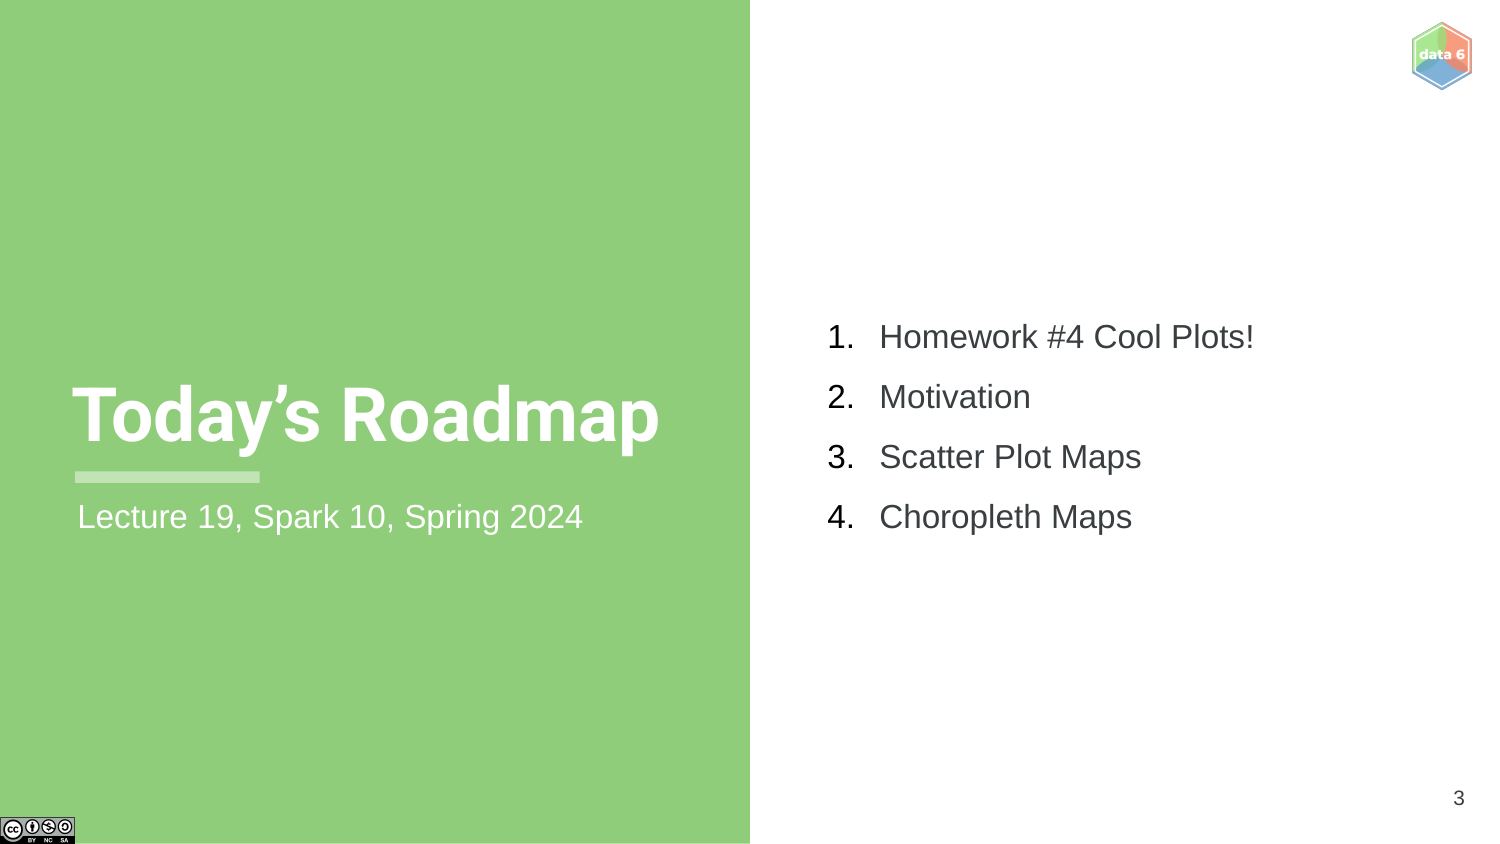

Homework #4 Cool Plots!
Motivation
Scatter Plot Maps
Choropleth Maps
# Today’s Roadmap
Lecture 19, Spark 10, Spring 2024
3